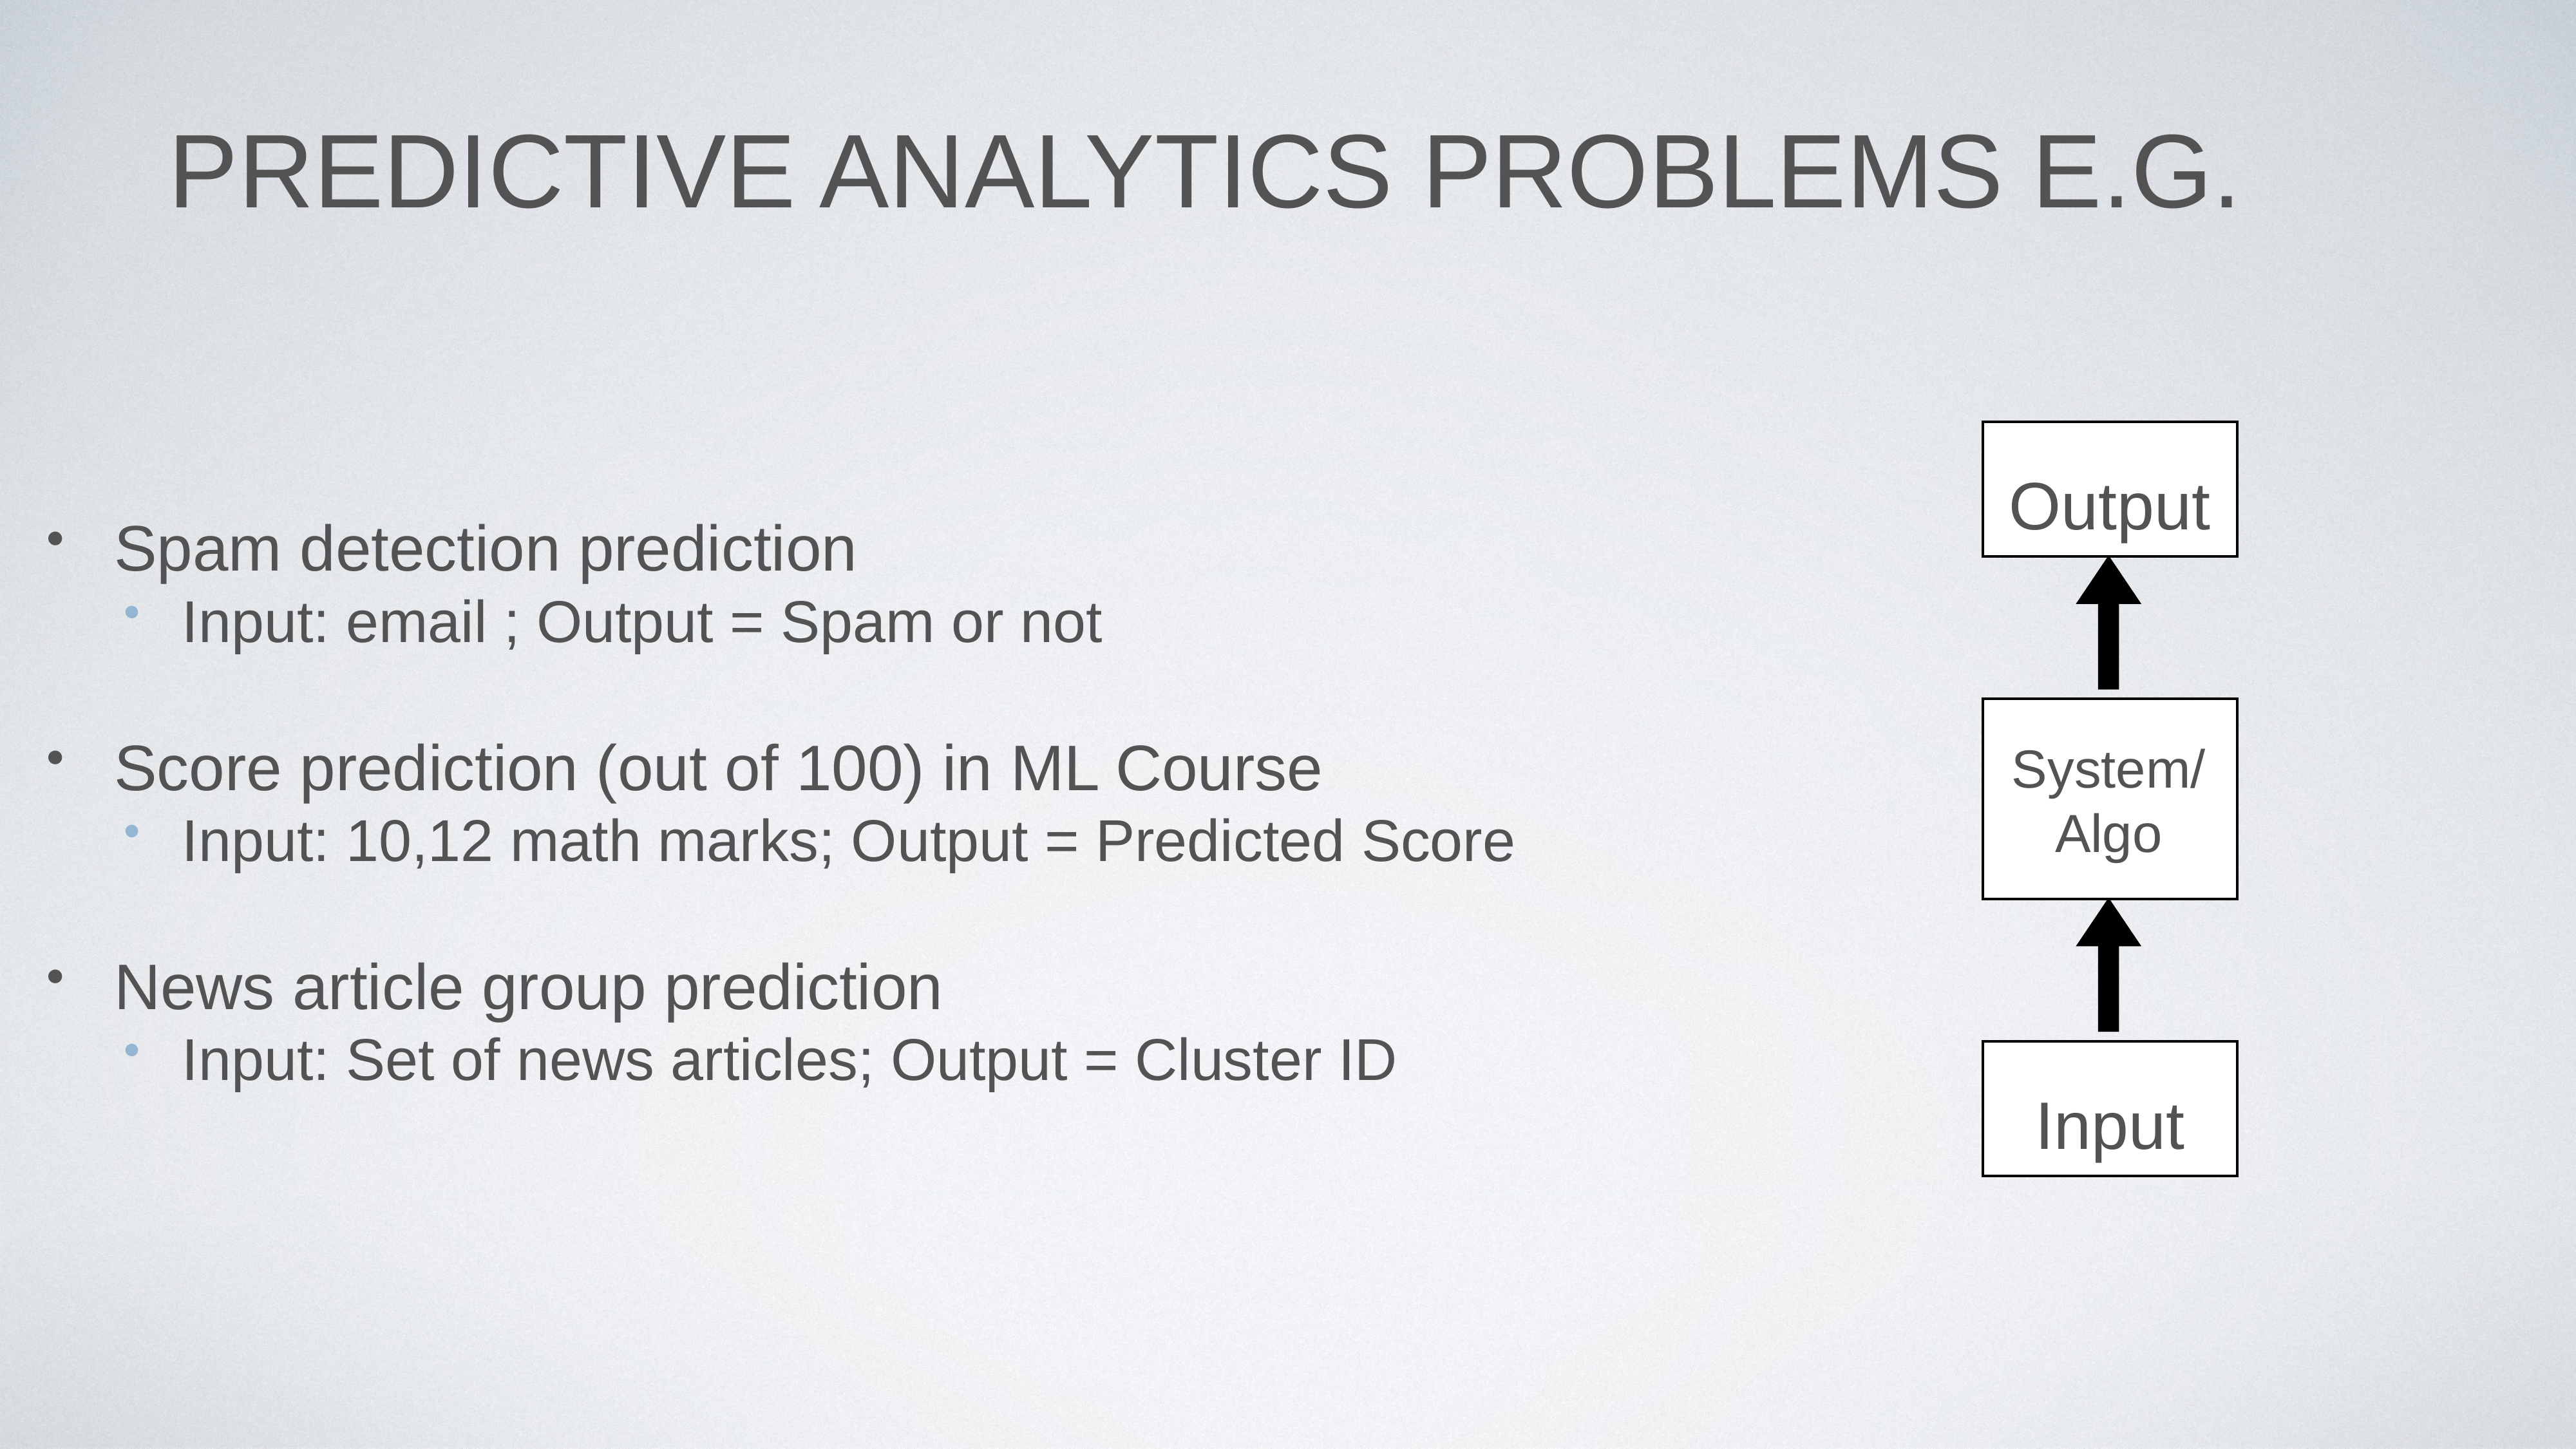

# Predictive Analytics problems e.g.

Spam detection prediction
Input: email ; Output = Spam or not
Score prediction (out of 100) in ML Course
Input: 10,12 math marks; Output = Predicted Score
News article group prediction
Input: Set of news articles; Output = Cluster ID

Output

System/
Algo

Input
3